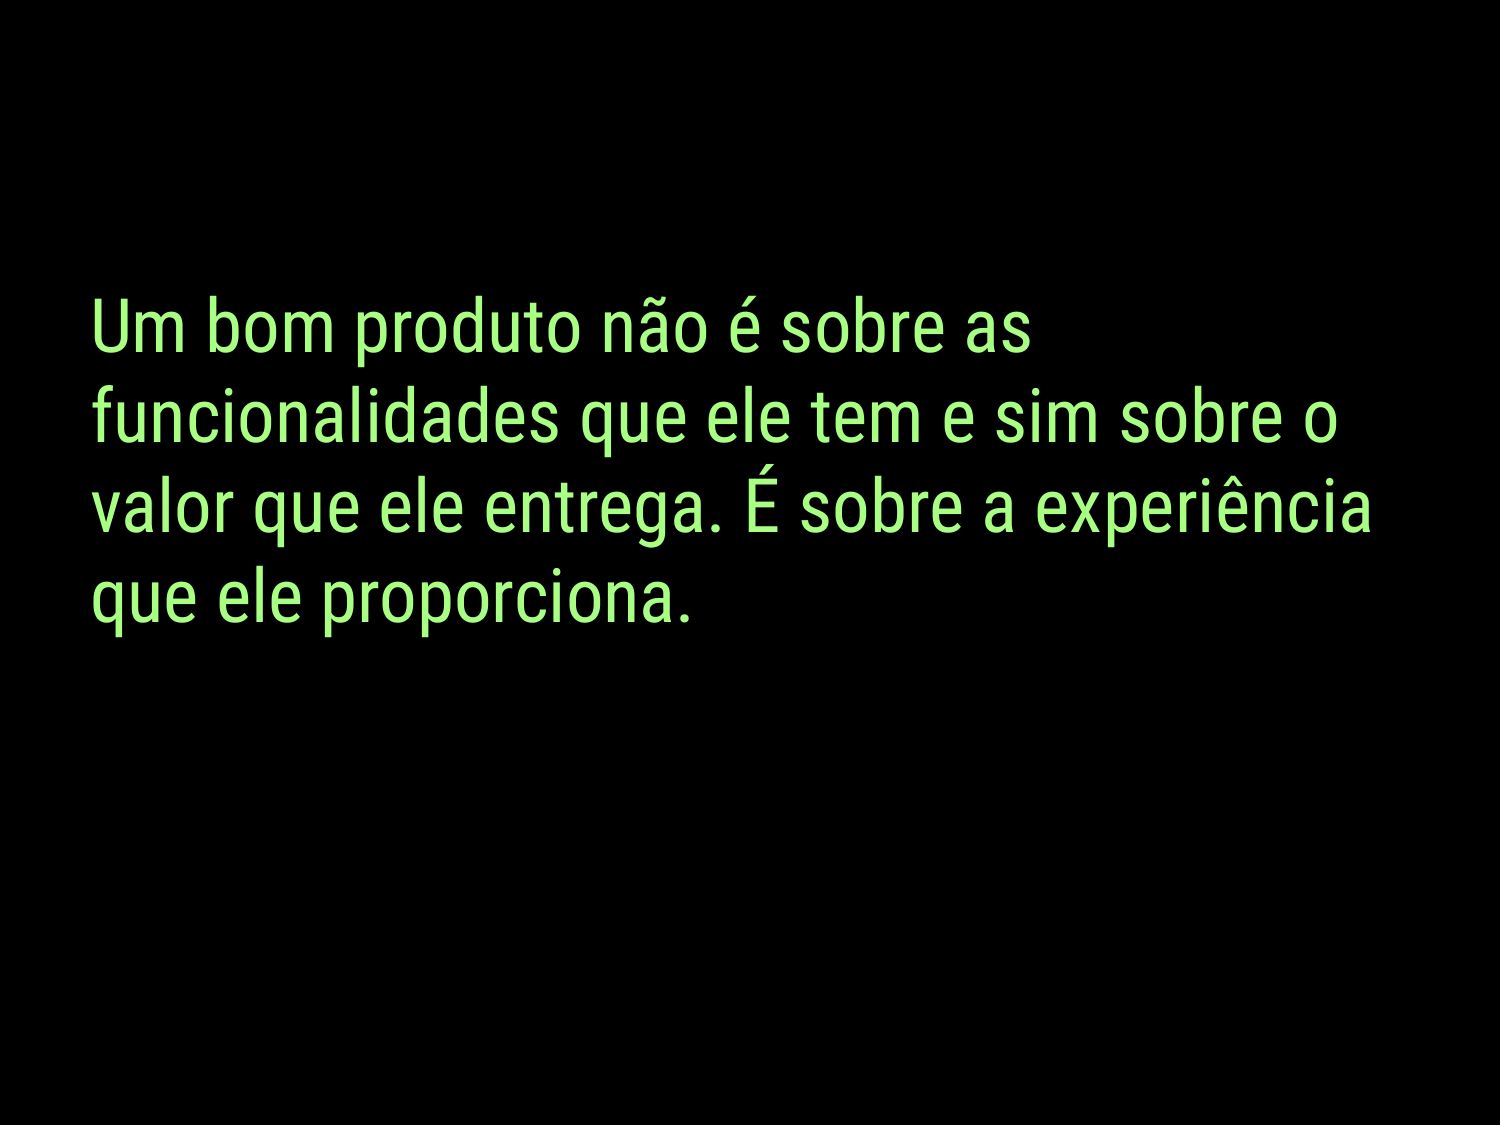

Um bom produto não é sobre as funcionalidades que ele tem e sim sobre o valor que ele entrega. É sobre a experiência que ele proporciona.